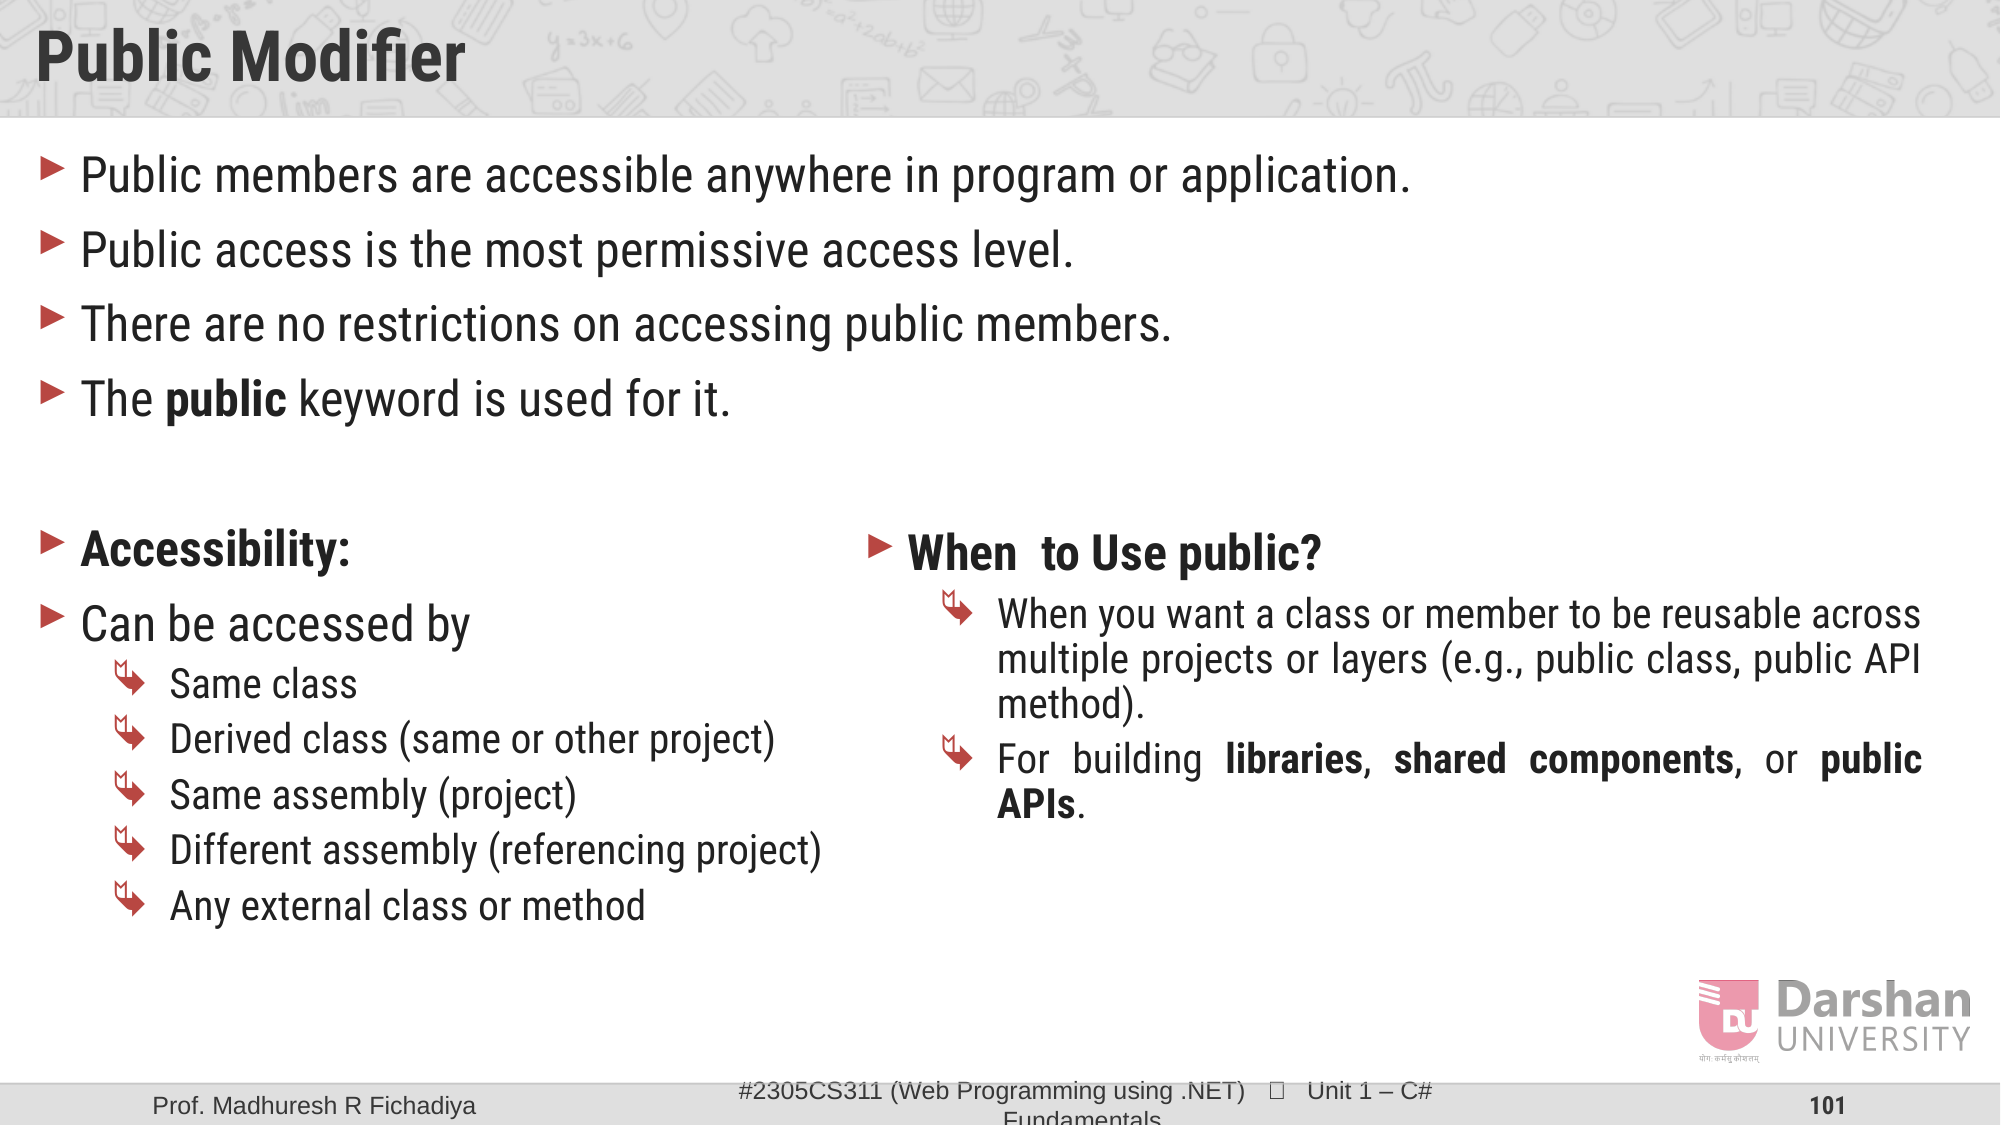

# Public Modifier
Public members are accessible anywhere in program or application.
Public access is the most permissive access level.
There are no restrictions on accessing public members.
The public keyword is used for it.

Accessibility:
Can be accessed by
Same class
Derived class (same or other project)
Same assembly (project)
Different assembly (referencing project)
Any external class or method

When  to Use public?
When you want a class or member to be reusable across multiple projects or layers (e.g., public class, public API method).
For building libraries, shared components, or public APIs.